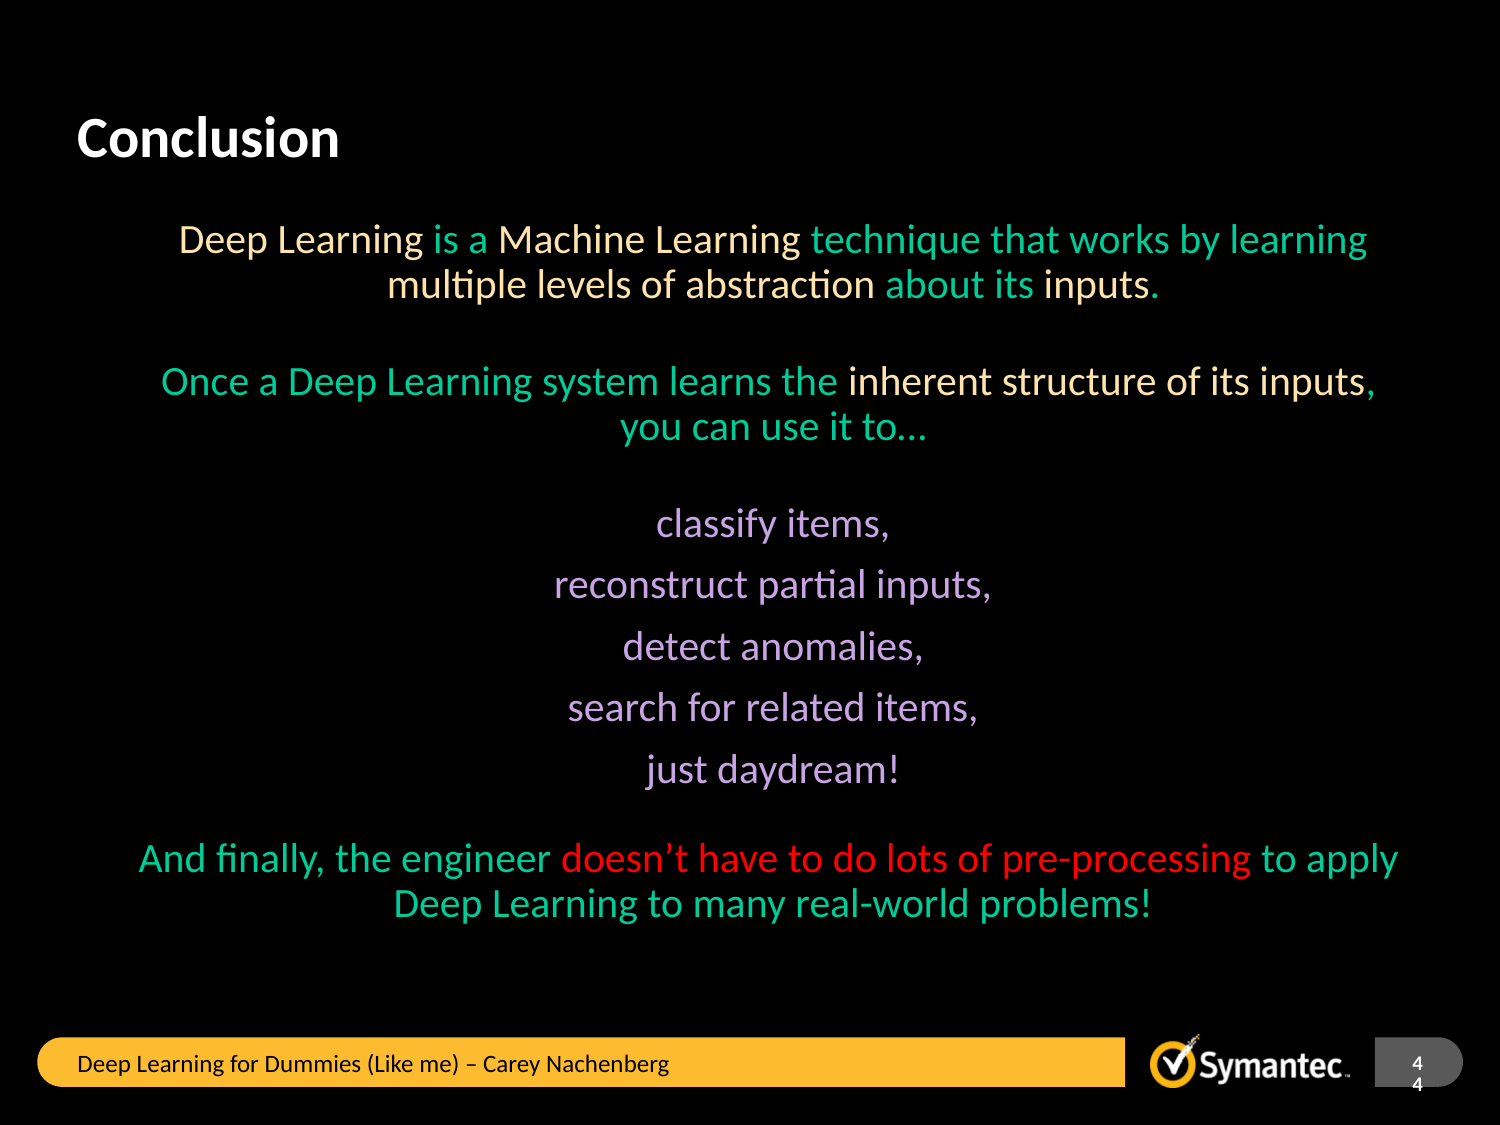

# Conclusion
Deep Learning is a Machine Learning technique that works by learning multiple levels of abstraction about its inputs.
Once a Deep Learning system learns the inherent structure of its inputs,
you can use it to…
classify items,
reconstruct partial inputs,
detect anomalies,
search for related items,
just daydream!
And finally, the engineer doesn’t have to do lots of pre-processing to apply
Deep Learning to many real-world problems!
Deep Learning for Dummies (Like me) – Carey Nachenberg
44